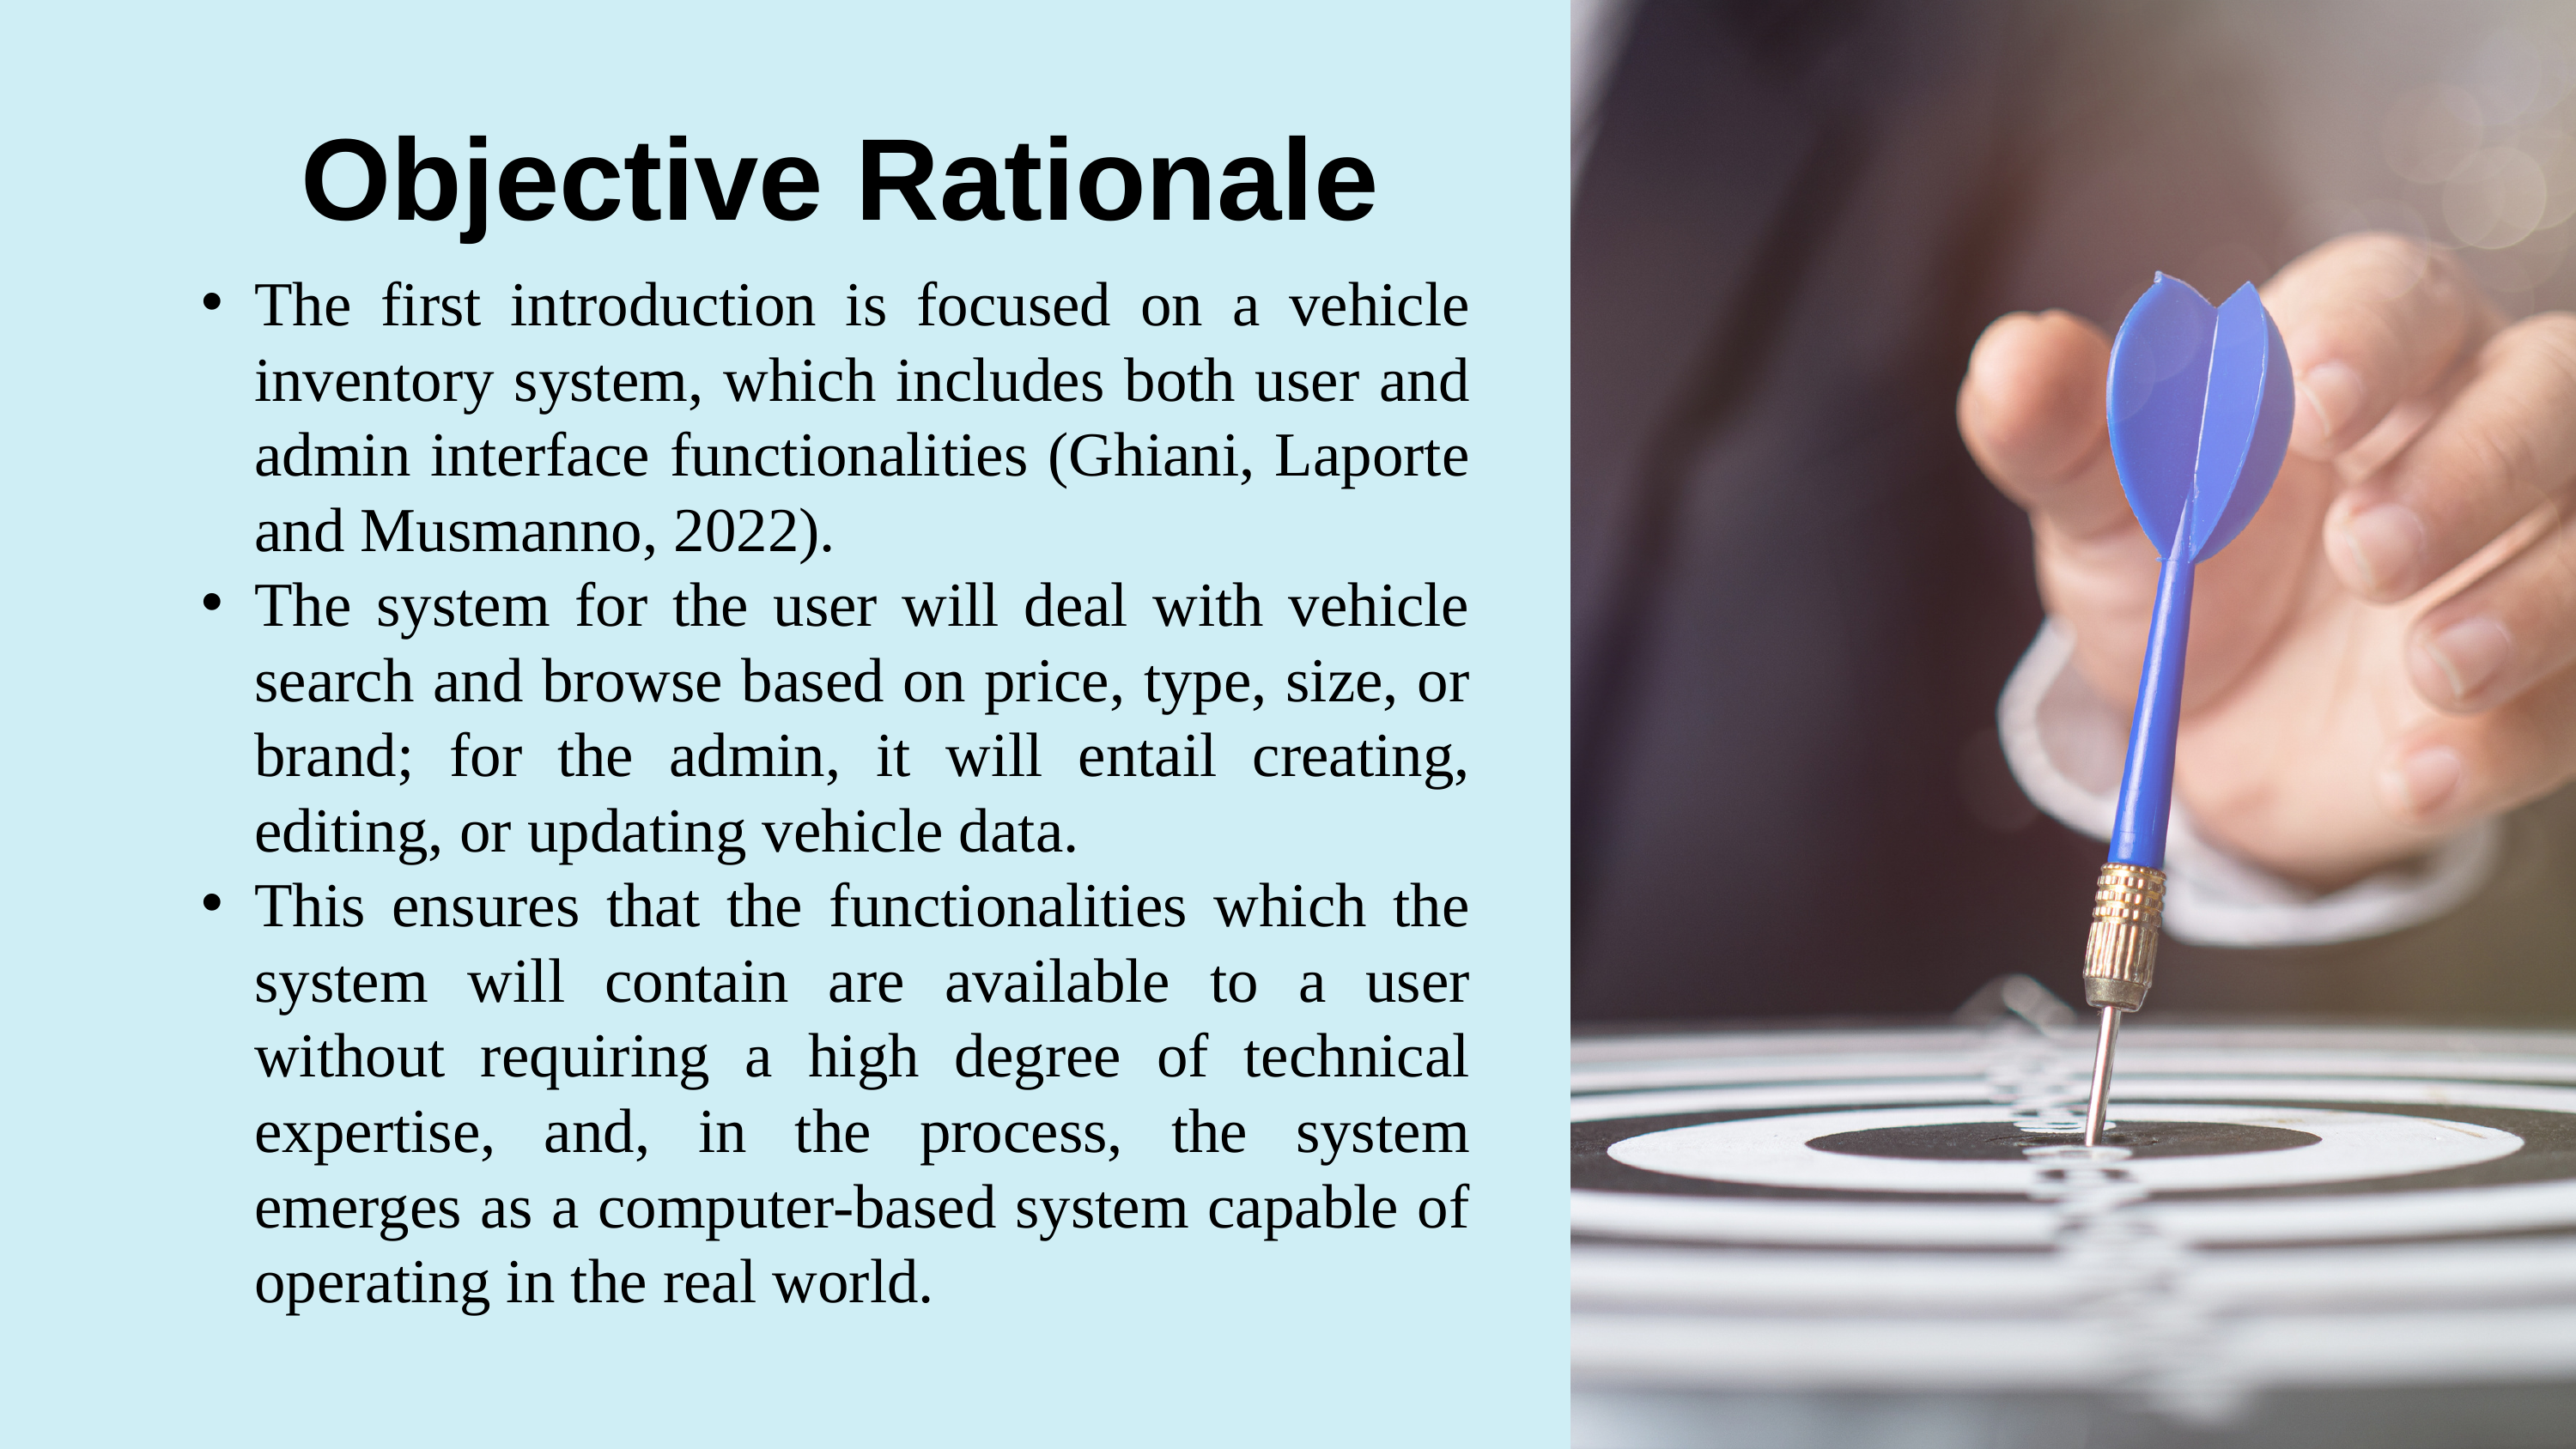

Objective Rationale
The first introduction is focused on a vehicle inventory system, which includes both user and admin interface functionalities (Ghiani, Laporte and Musmanno, 2022).
The system for the user will deal with vehicle search and browse based on price, type, size, or brand; for the admin, it will entail creating, editing, or updating vehicle data.
This ensures that the functionalities which the system will contain are available to a user without requiring a high degree of technical expertise, and, in the process, the system emerges as a computer-based system capable of operating in the real world.